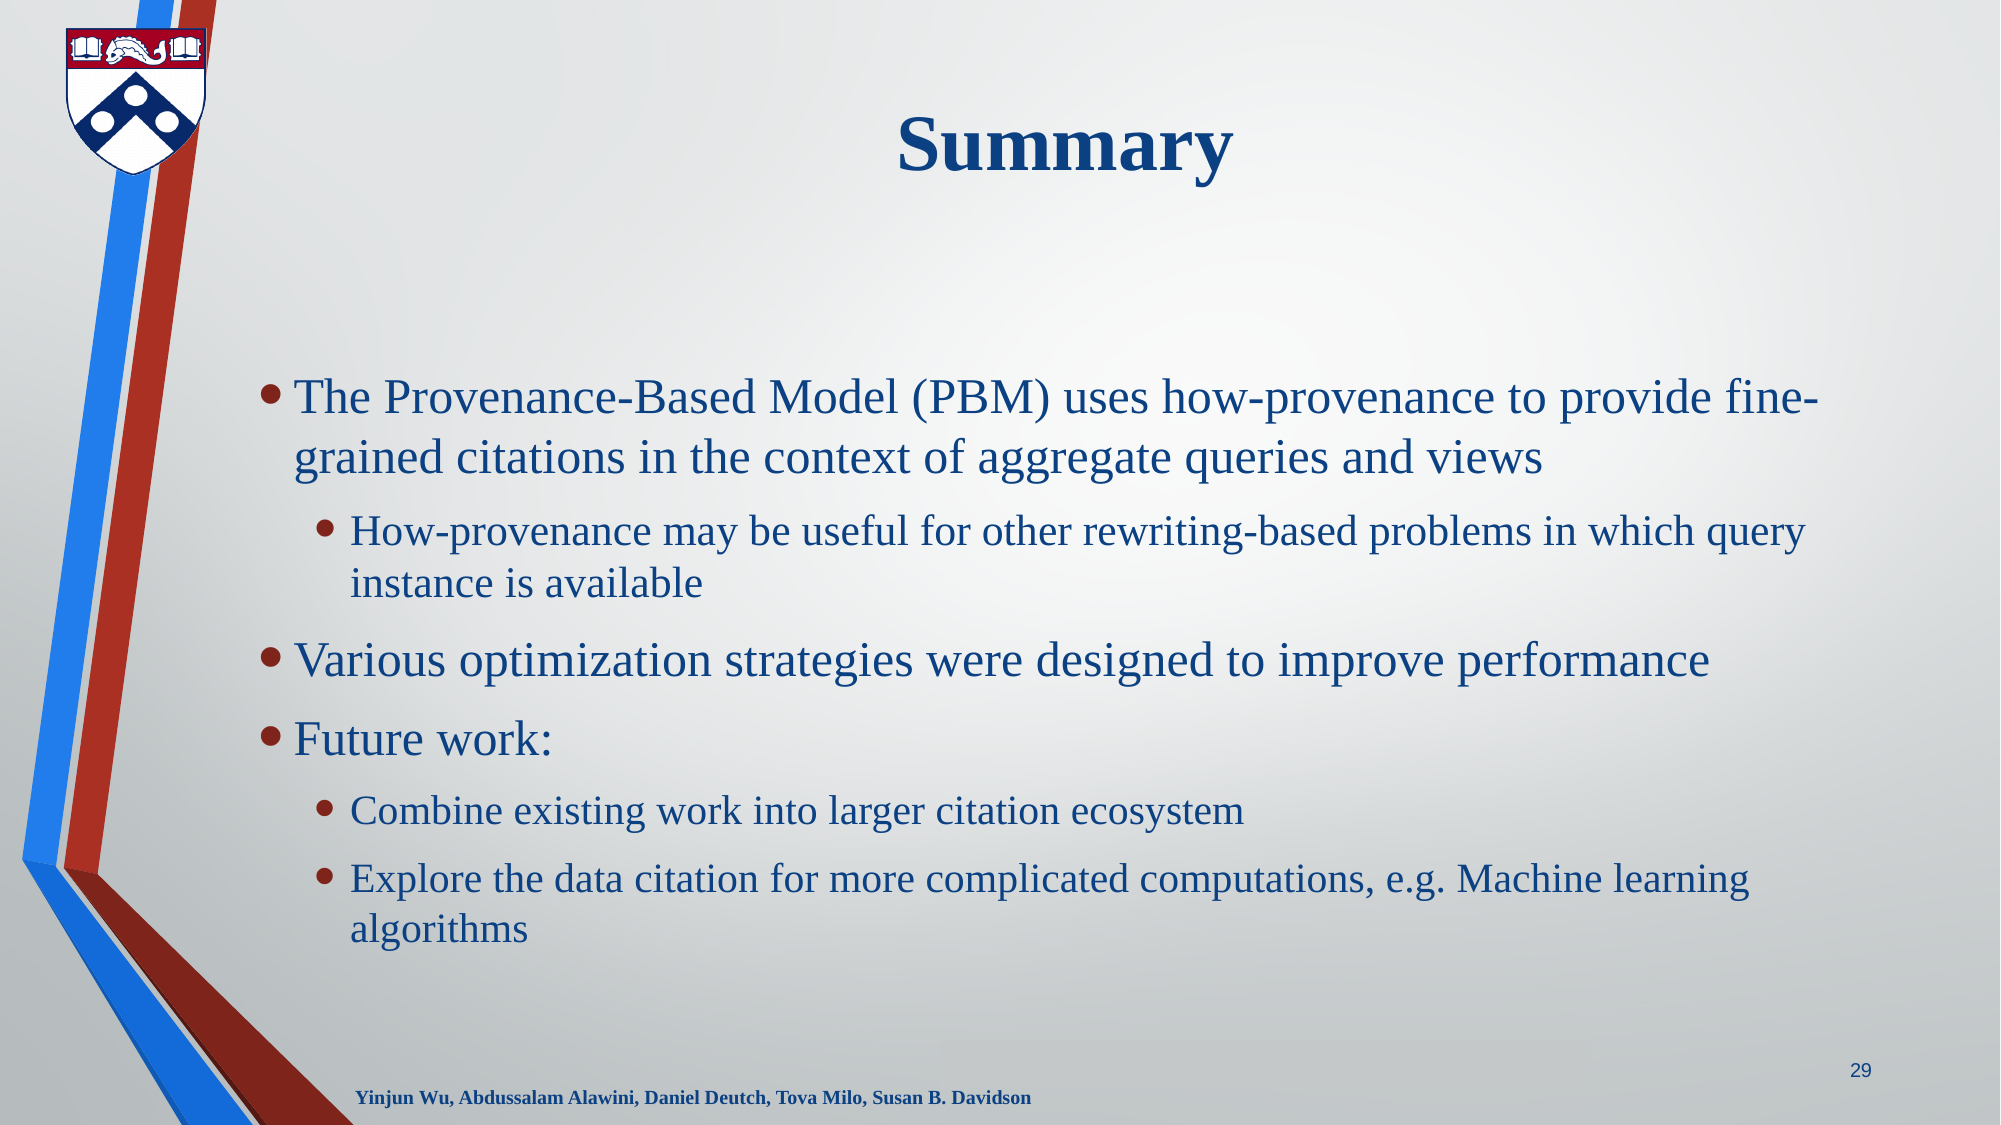

# Summary
The Provenance-Based Model (PBM) uses how-provenance to provide fine-grained citations in the context of aggregate queries and views
How-provenance may be useful for other rewriting-based problems in which query instance is available
Various optimization strategies were designed to improve performance
Future work:
Combine existing work into larger citation ecosystem
Explore the data citation for more complicated computations, e.g. Machine learning algorithms
29